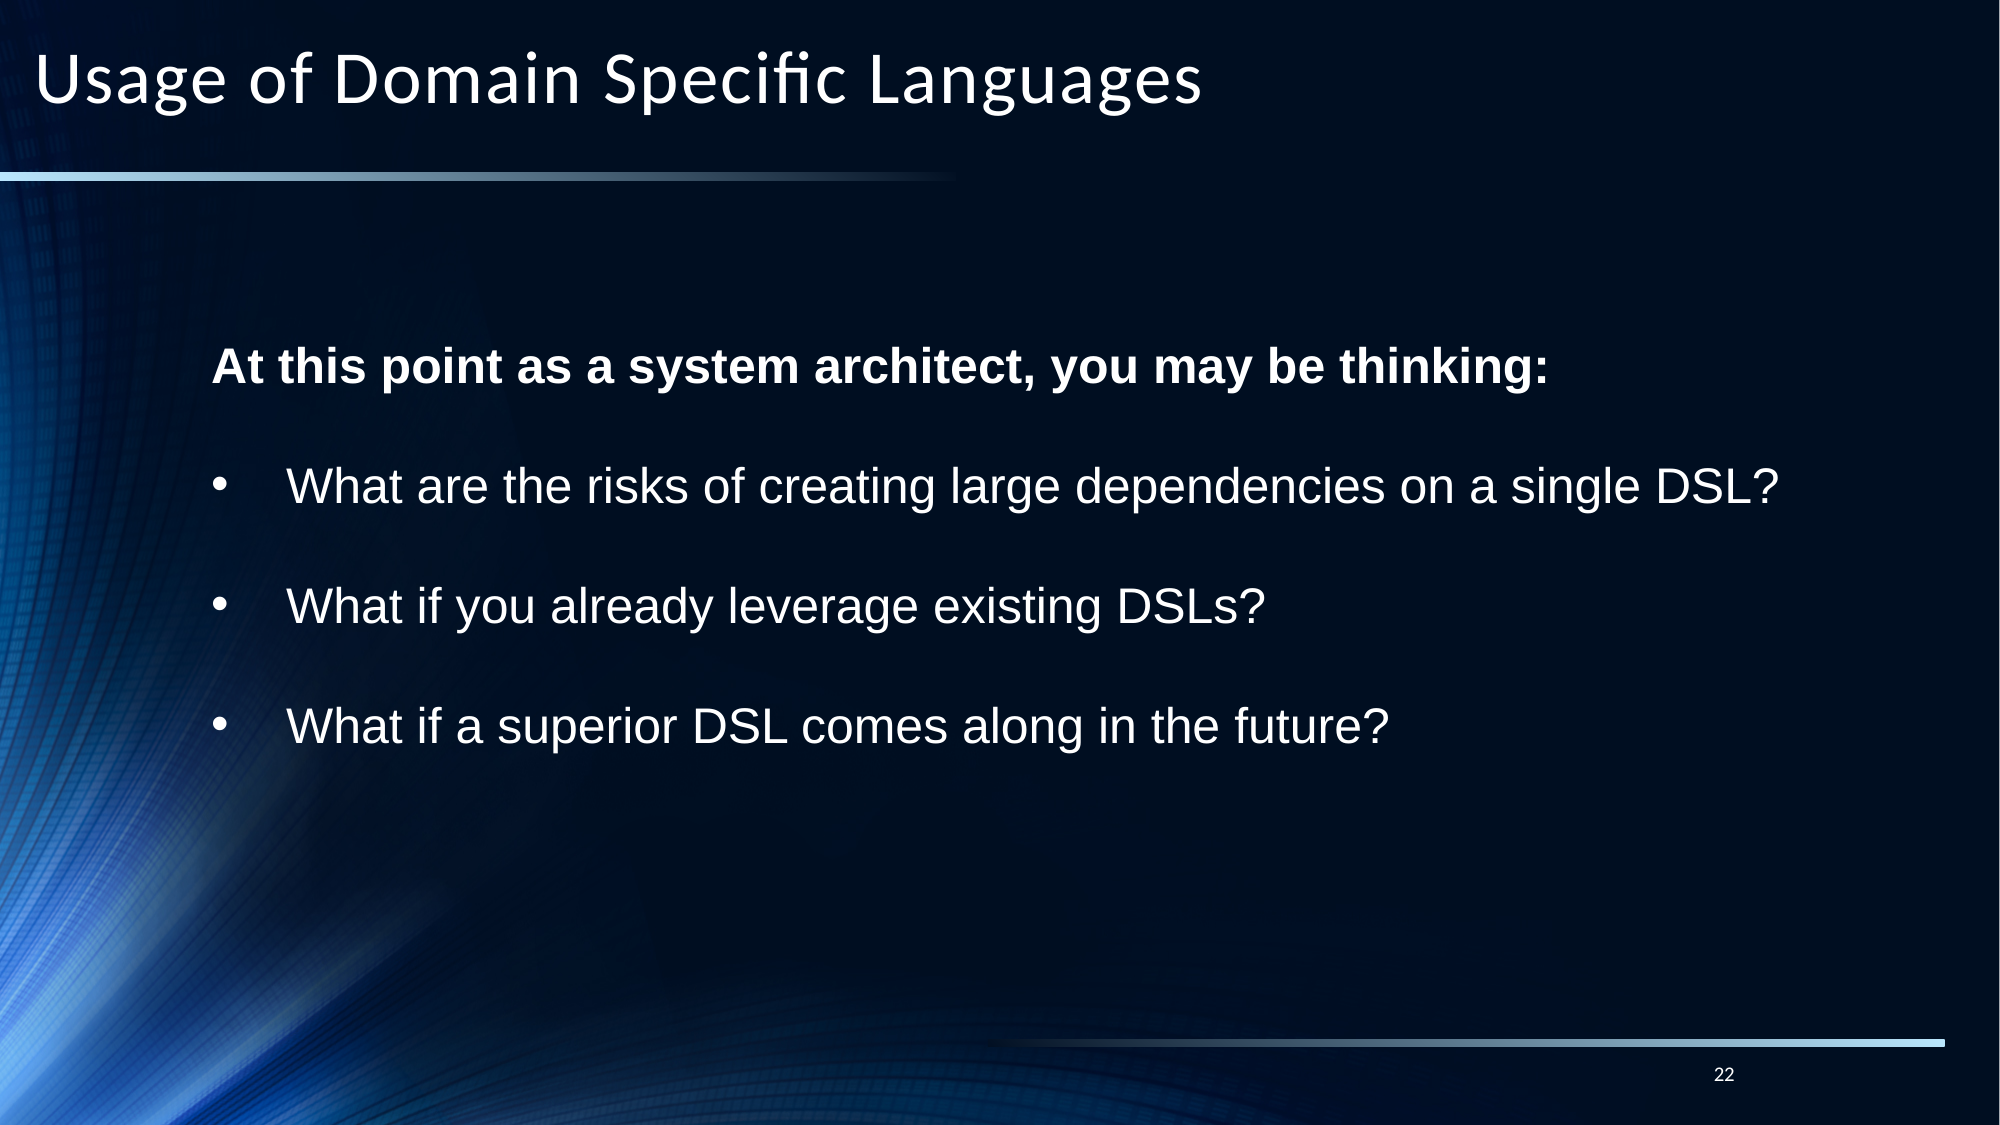

Usage of Domain Specific Languages
At this point as a system architect, you may be thinking:

What are the risks of creating large dependencies on a single DSL?

What if you already leverage existing DSLs?

What if a superior DSL comes along in the future?

22